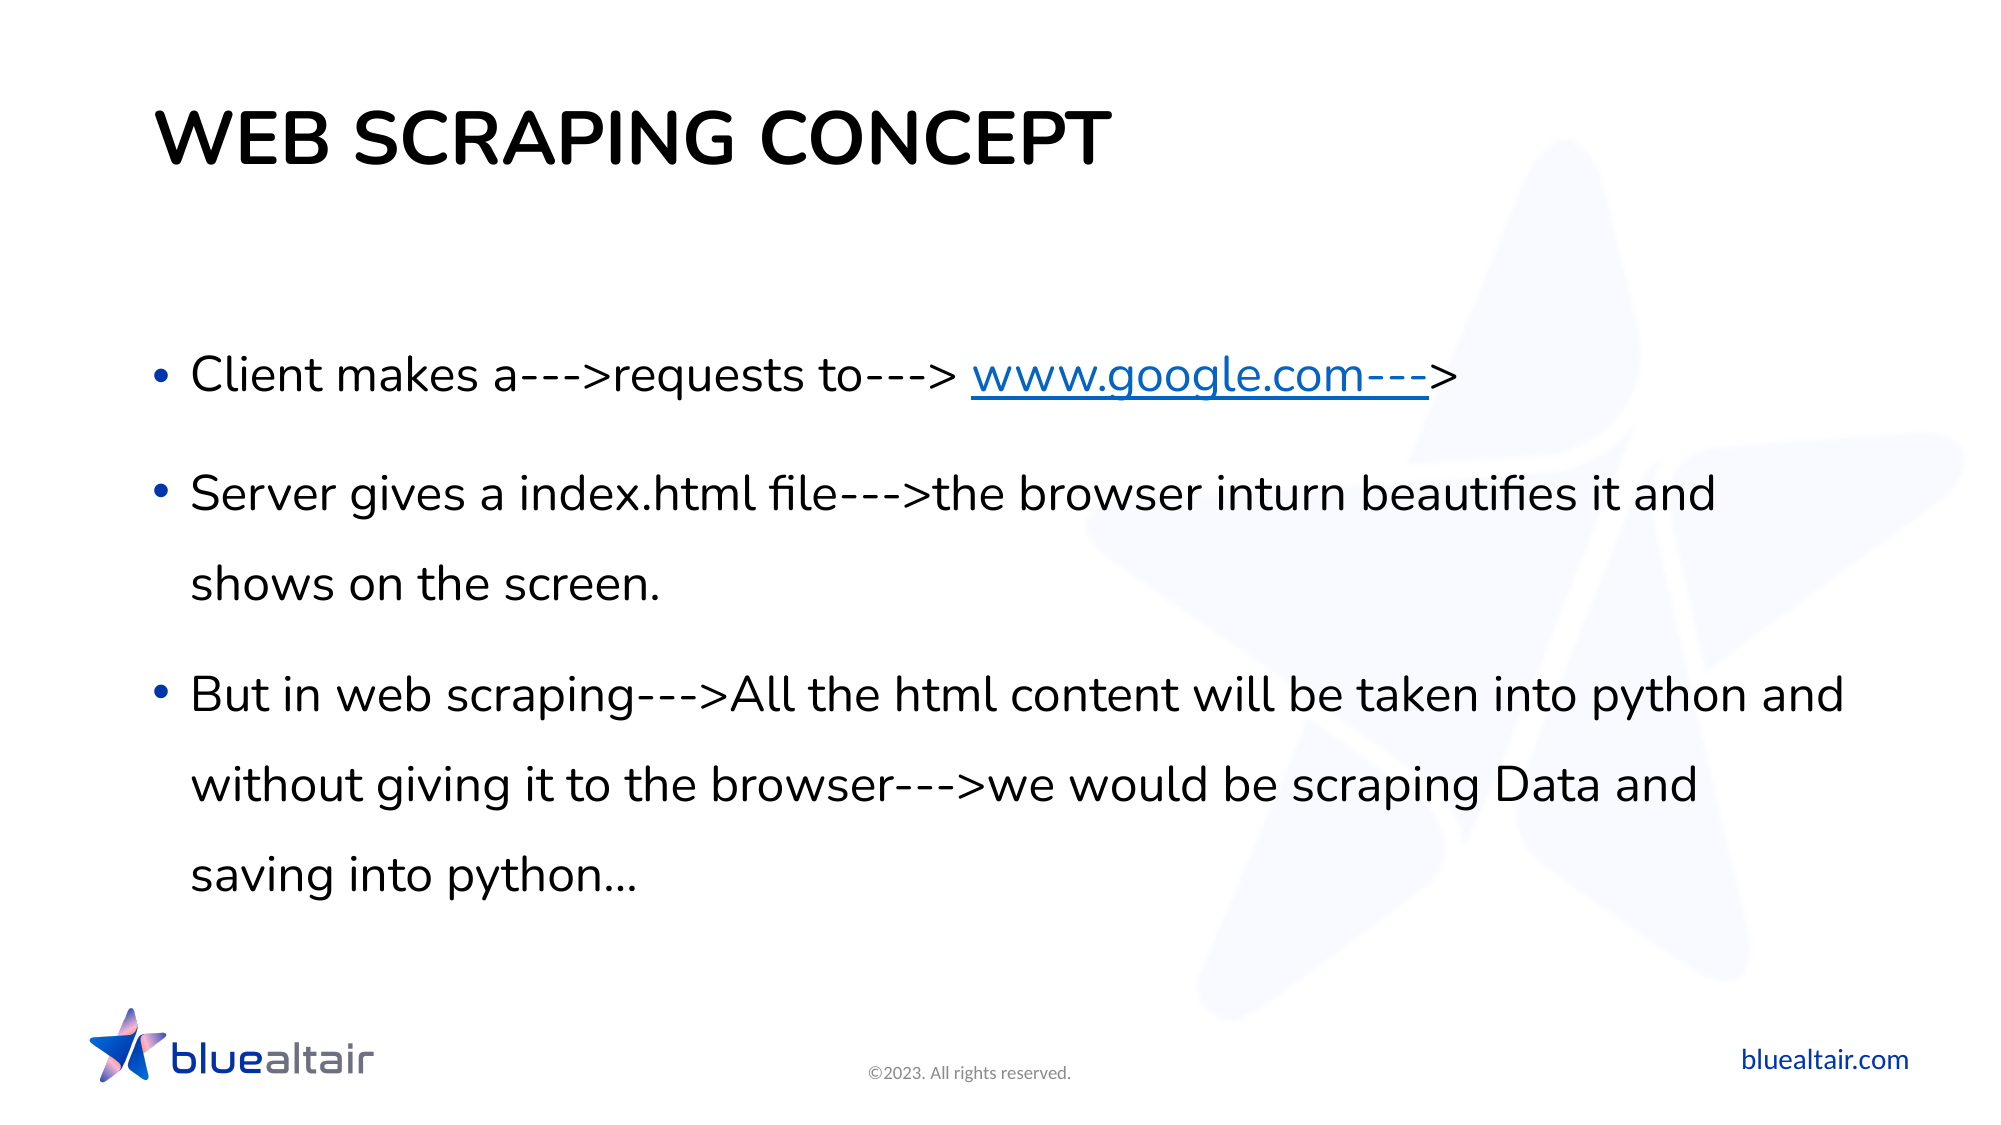

# WEB SCRAPING CONCEPT
Client makes a--->requests to---> www.google.com--->
Server gives a index.html file--->the browser inturn beautifies it and shows on the screen.
But in web scraping--->All the html content will be taken into python and without giving it to the browser--->we would be scraping Data and saving into python...